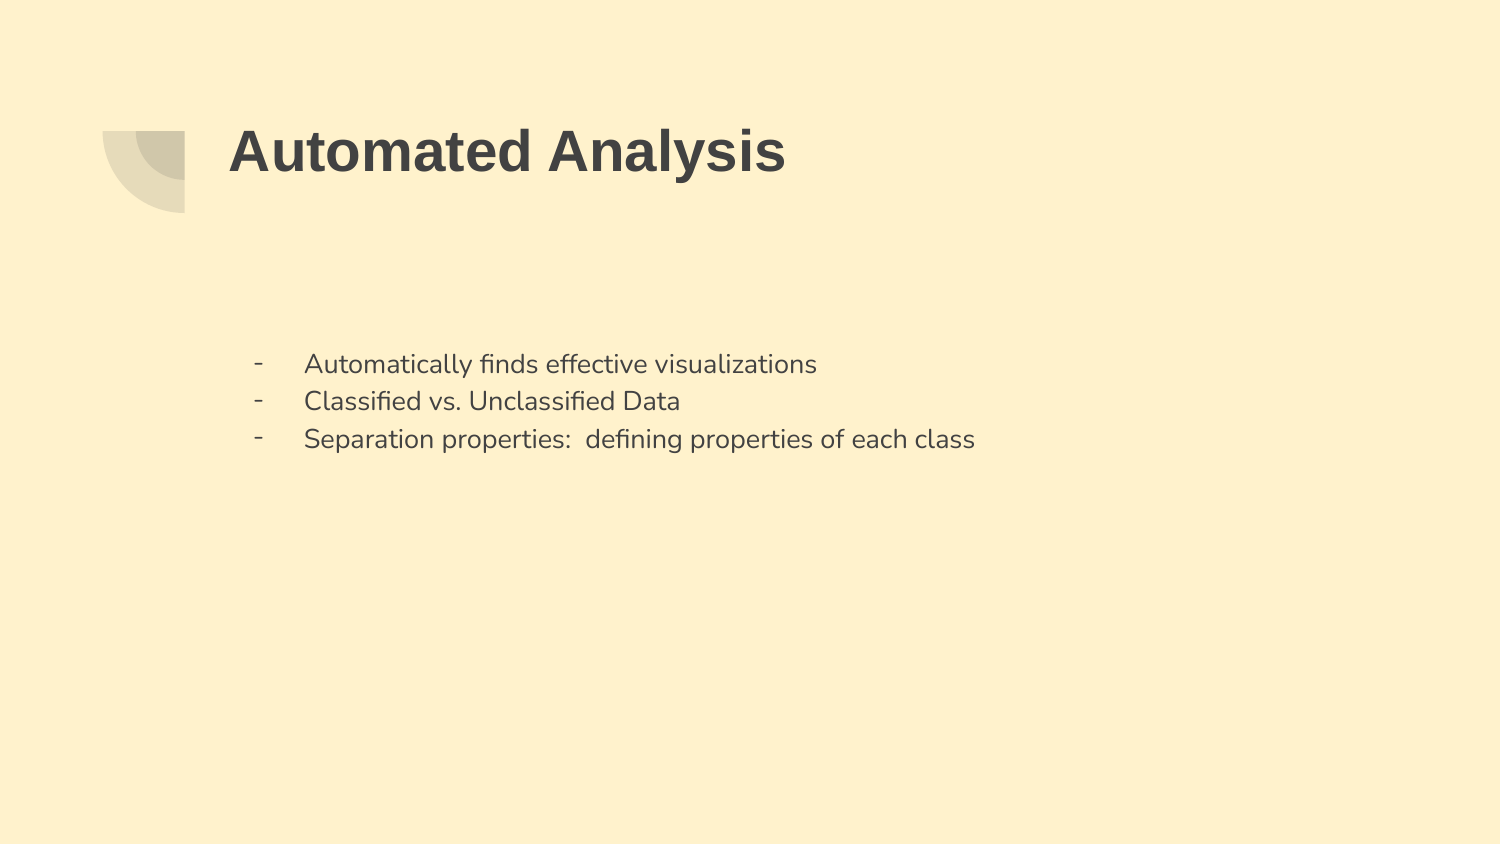

# Automated Analysis
Automatically finds effective visualizations
Classified vs. Unclassified Data
Separation properties:  defining properties of each class